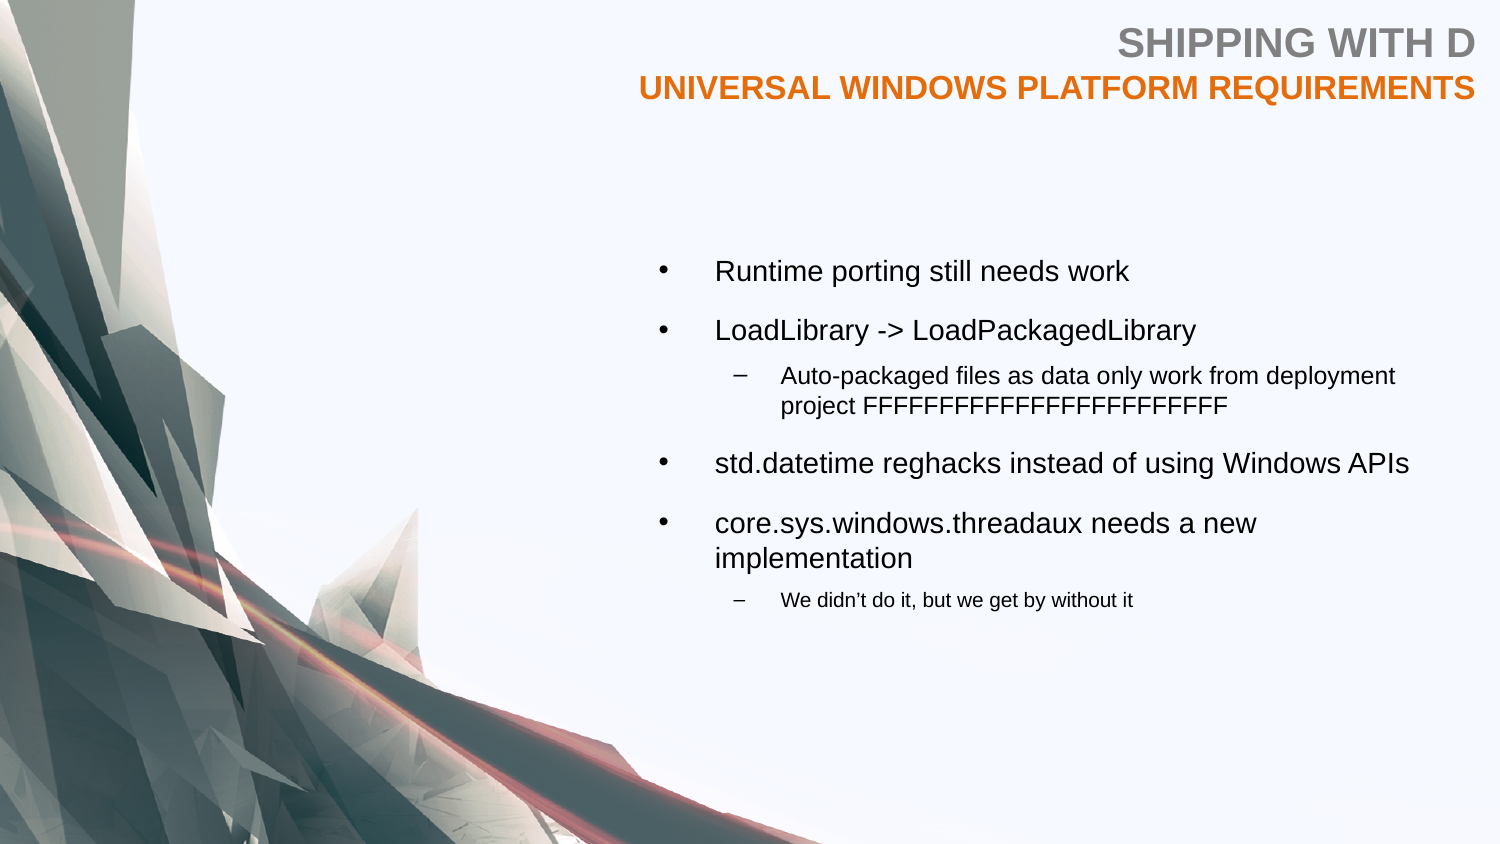

SHIPPING WITH D
UNIVERSAL WINDOWS PLATFORM REQUIREMENTS
Runtime porting still needs work
LoadLibrary -> LoadPackagedLibrary
Auto-packaged files as data only work from deployment project FFFFFFFFFFFFFFFFFFFFFFFF
std.datetime reghacks instead of using Windows APIs
core.sys.windows.threadaux needs a new implementation
We didn’t do it, but we get by without it